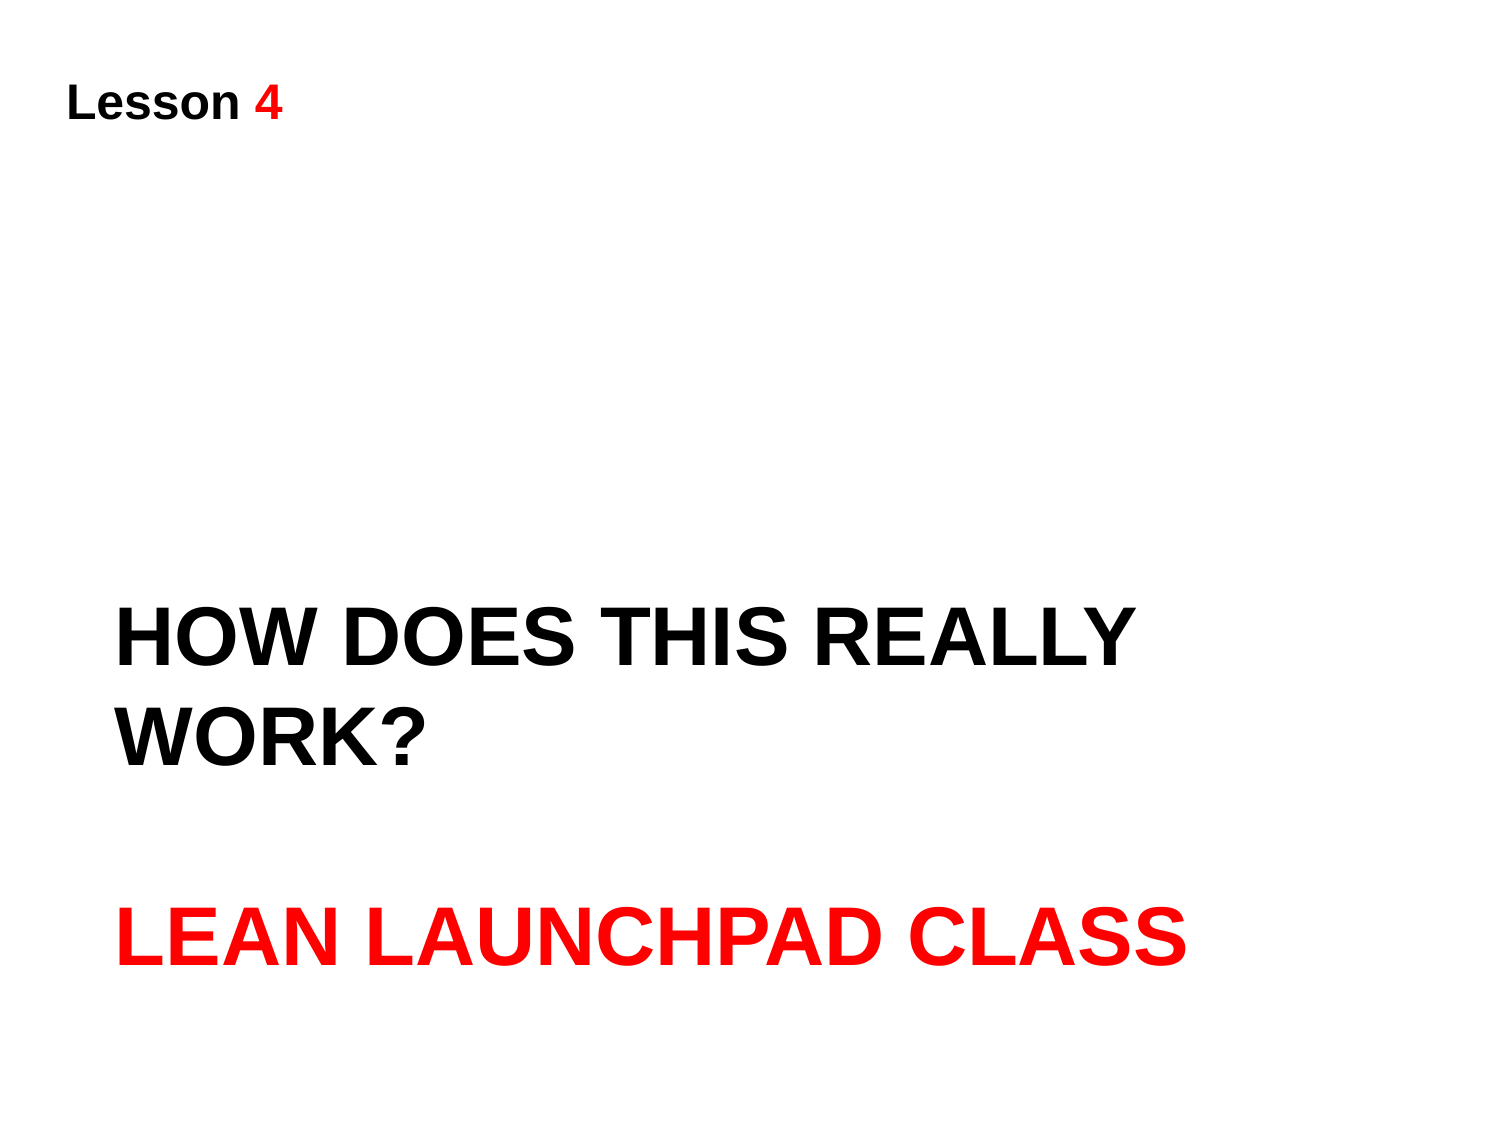

Lesson 4

# How Does This Really Work? Lean LaunchPad Class